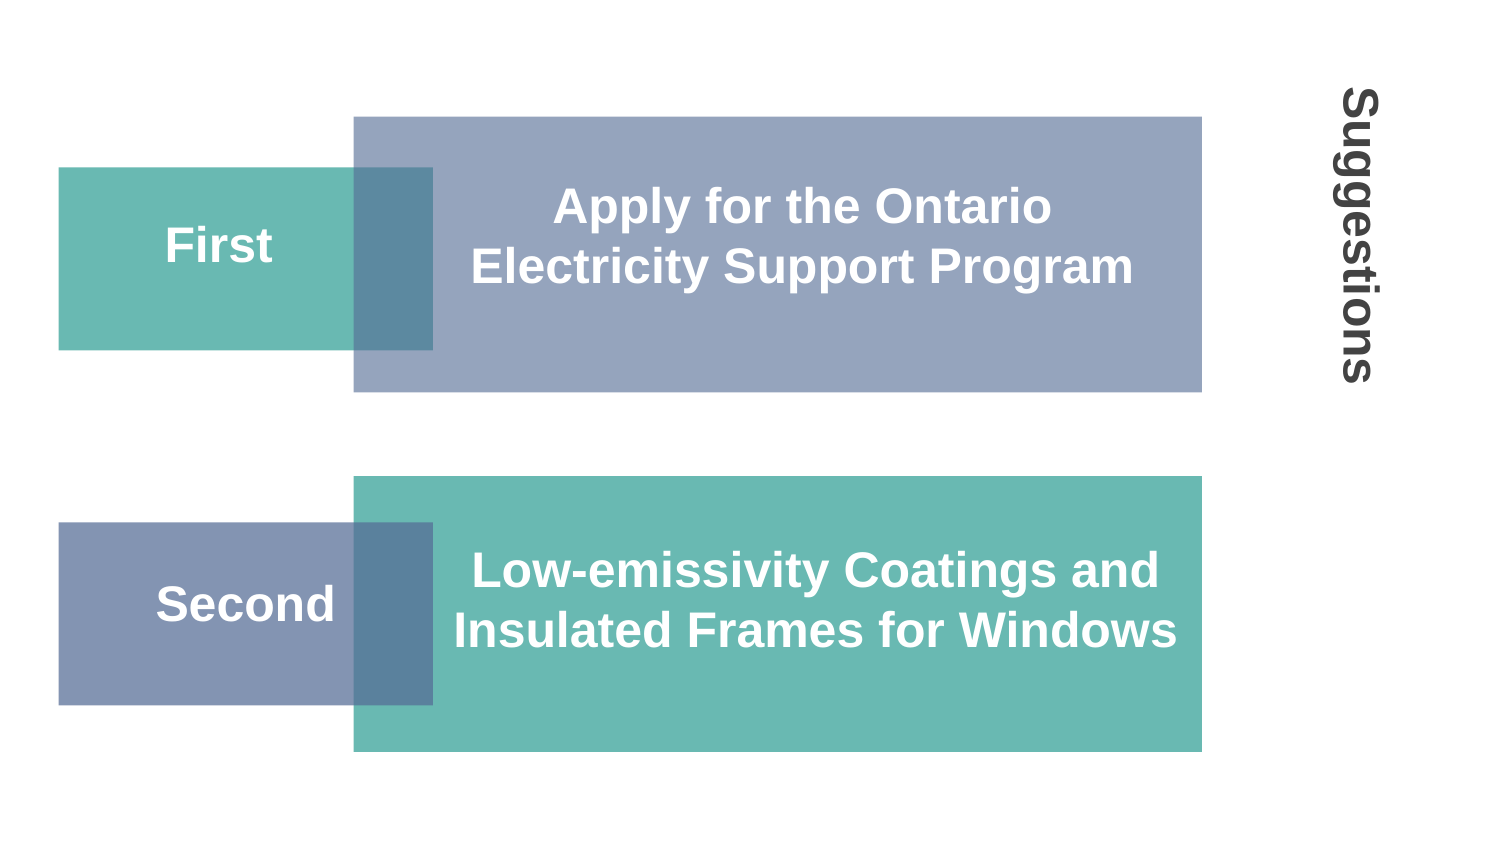

Apply for the Ontario Electricity Support Program

First
# Suggestions

Low-emissivity Coatings and Insulated Frames for Windows
Second